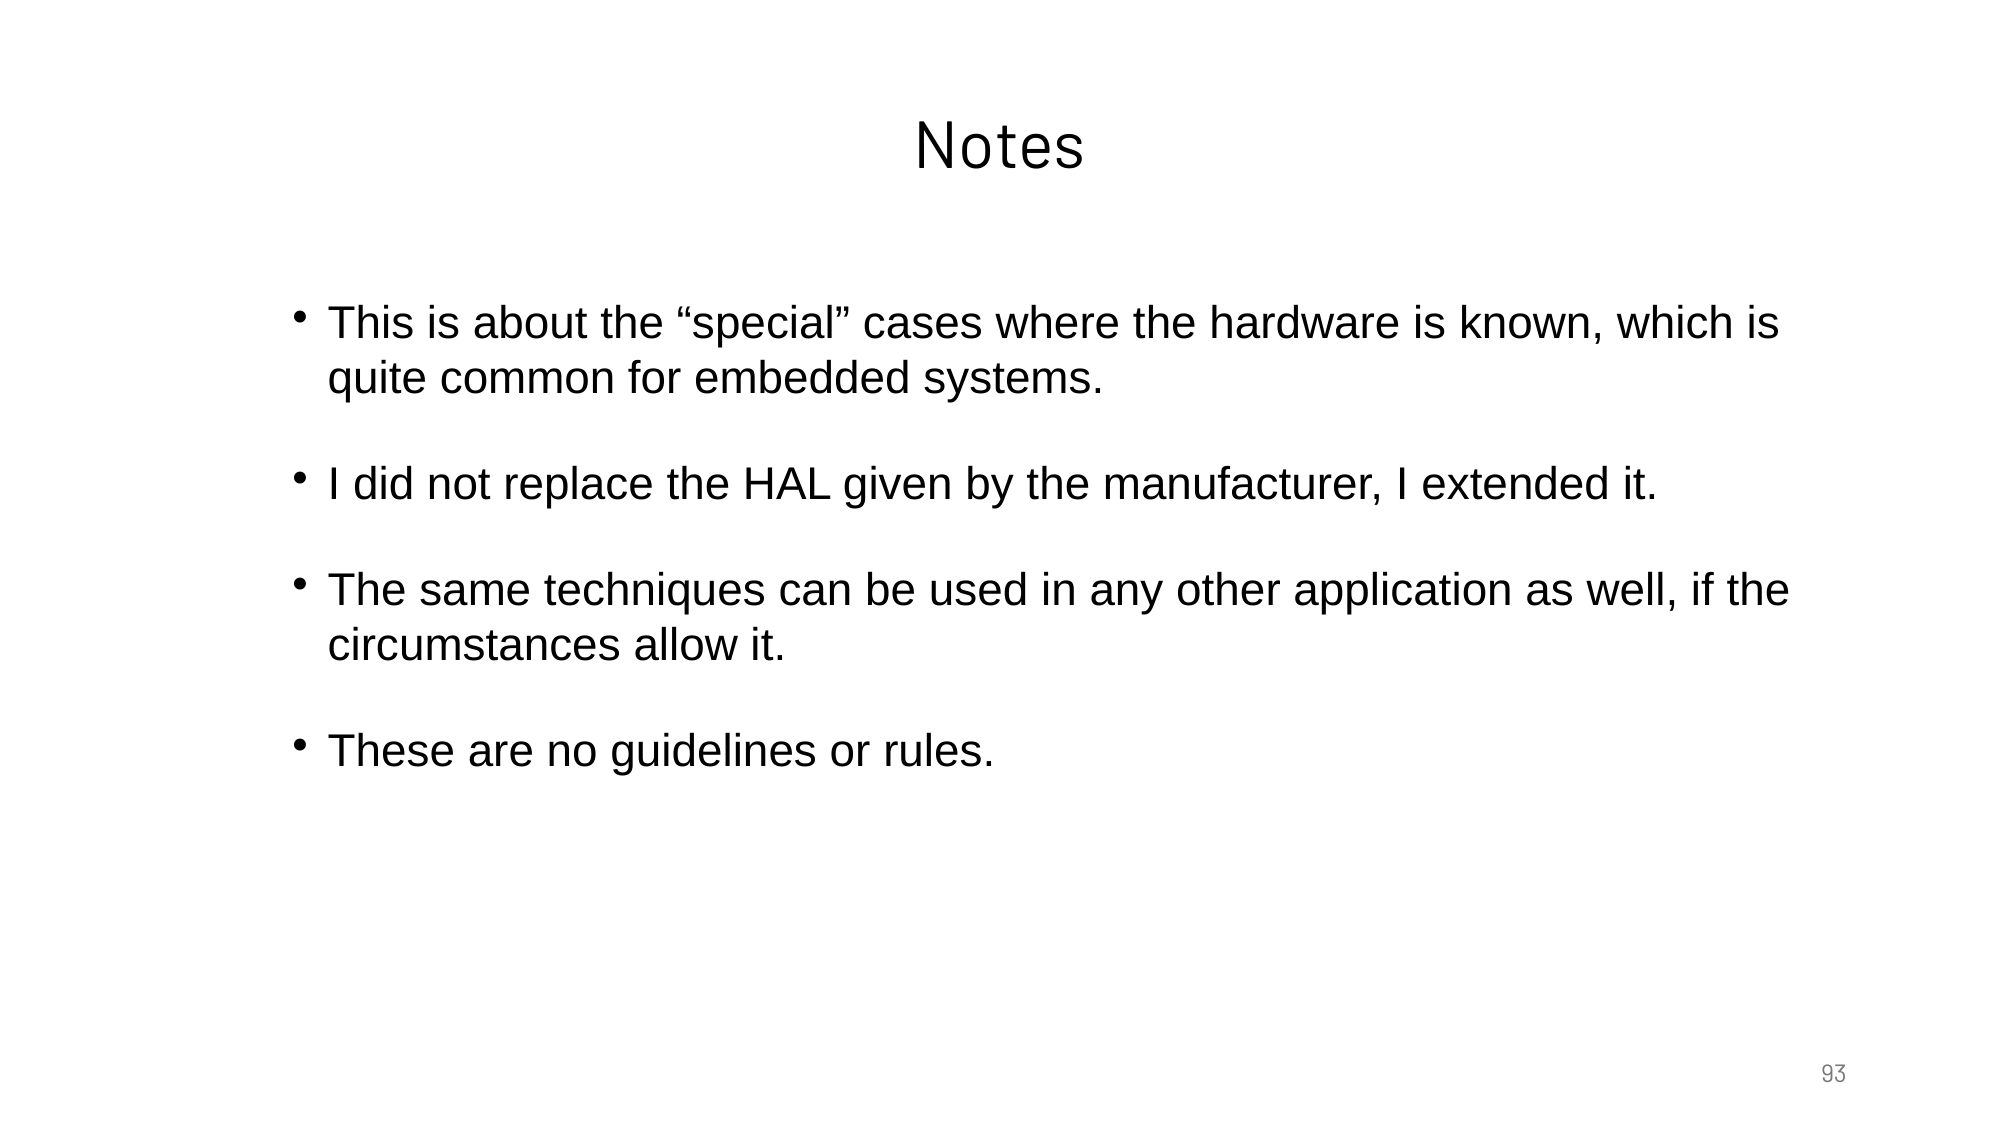

Notes
This is about the “special” cases where the hardware is known, which is quite common for embedded systems.
I did not replace the HAL given by the manufacturer, I extended it.
The same techniques can be used in any other application as well, if the circumstances allow it.
These are no guidelines or rules.
93